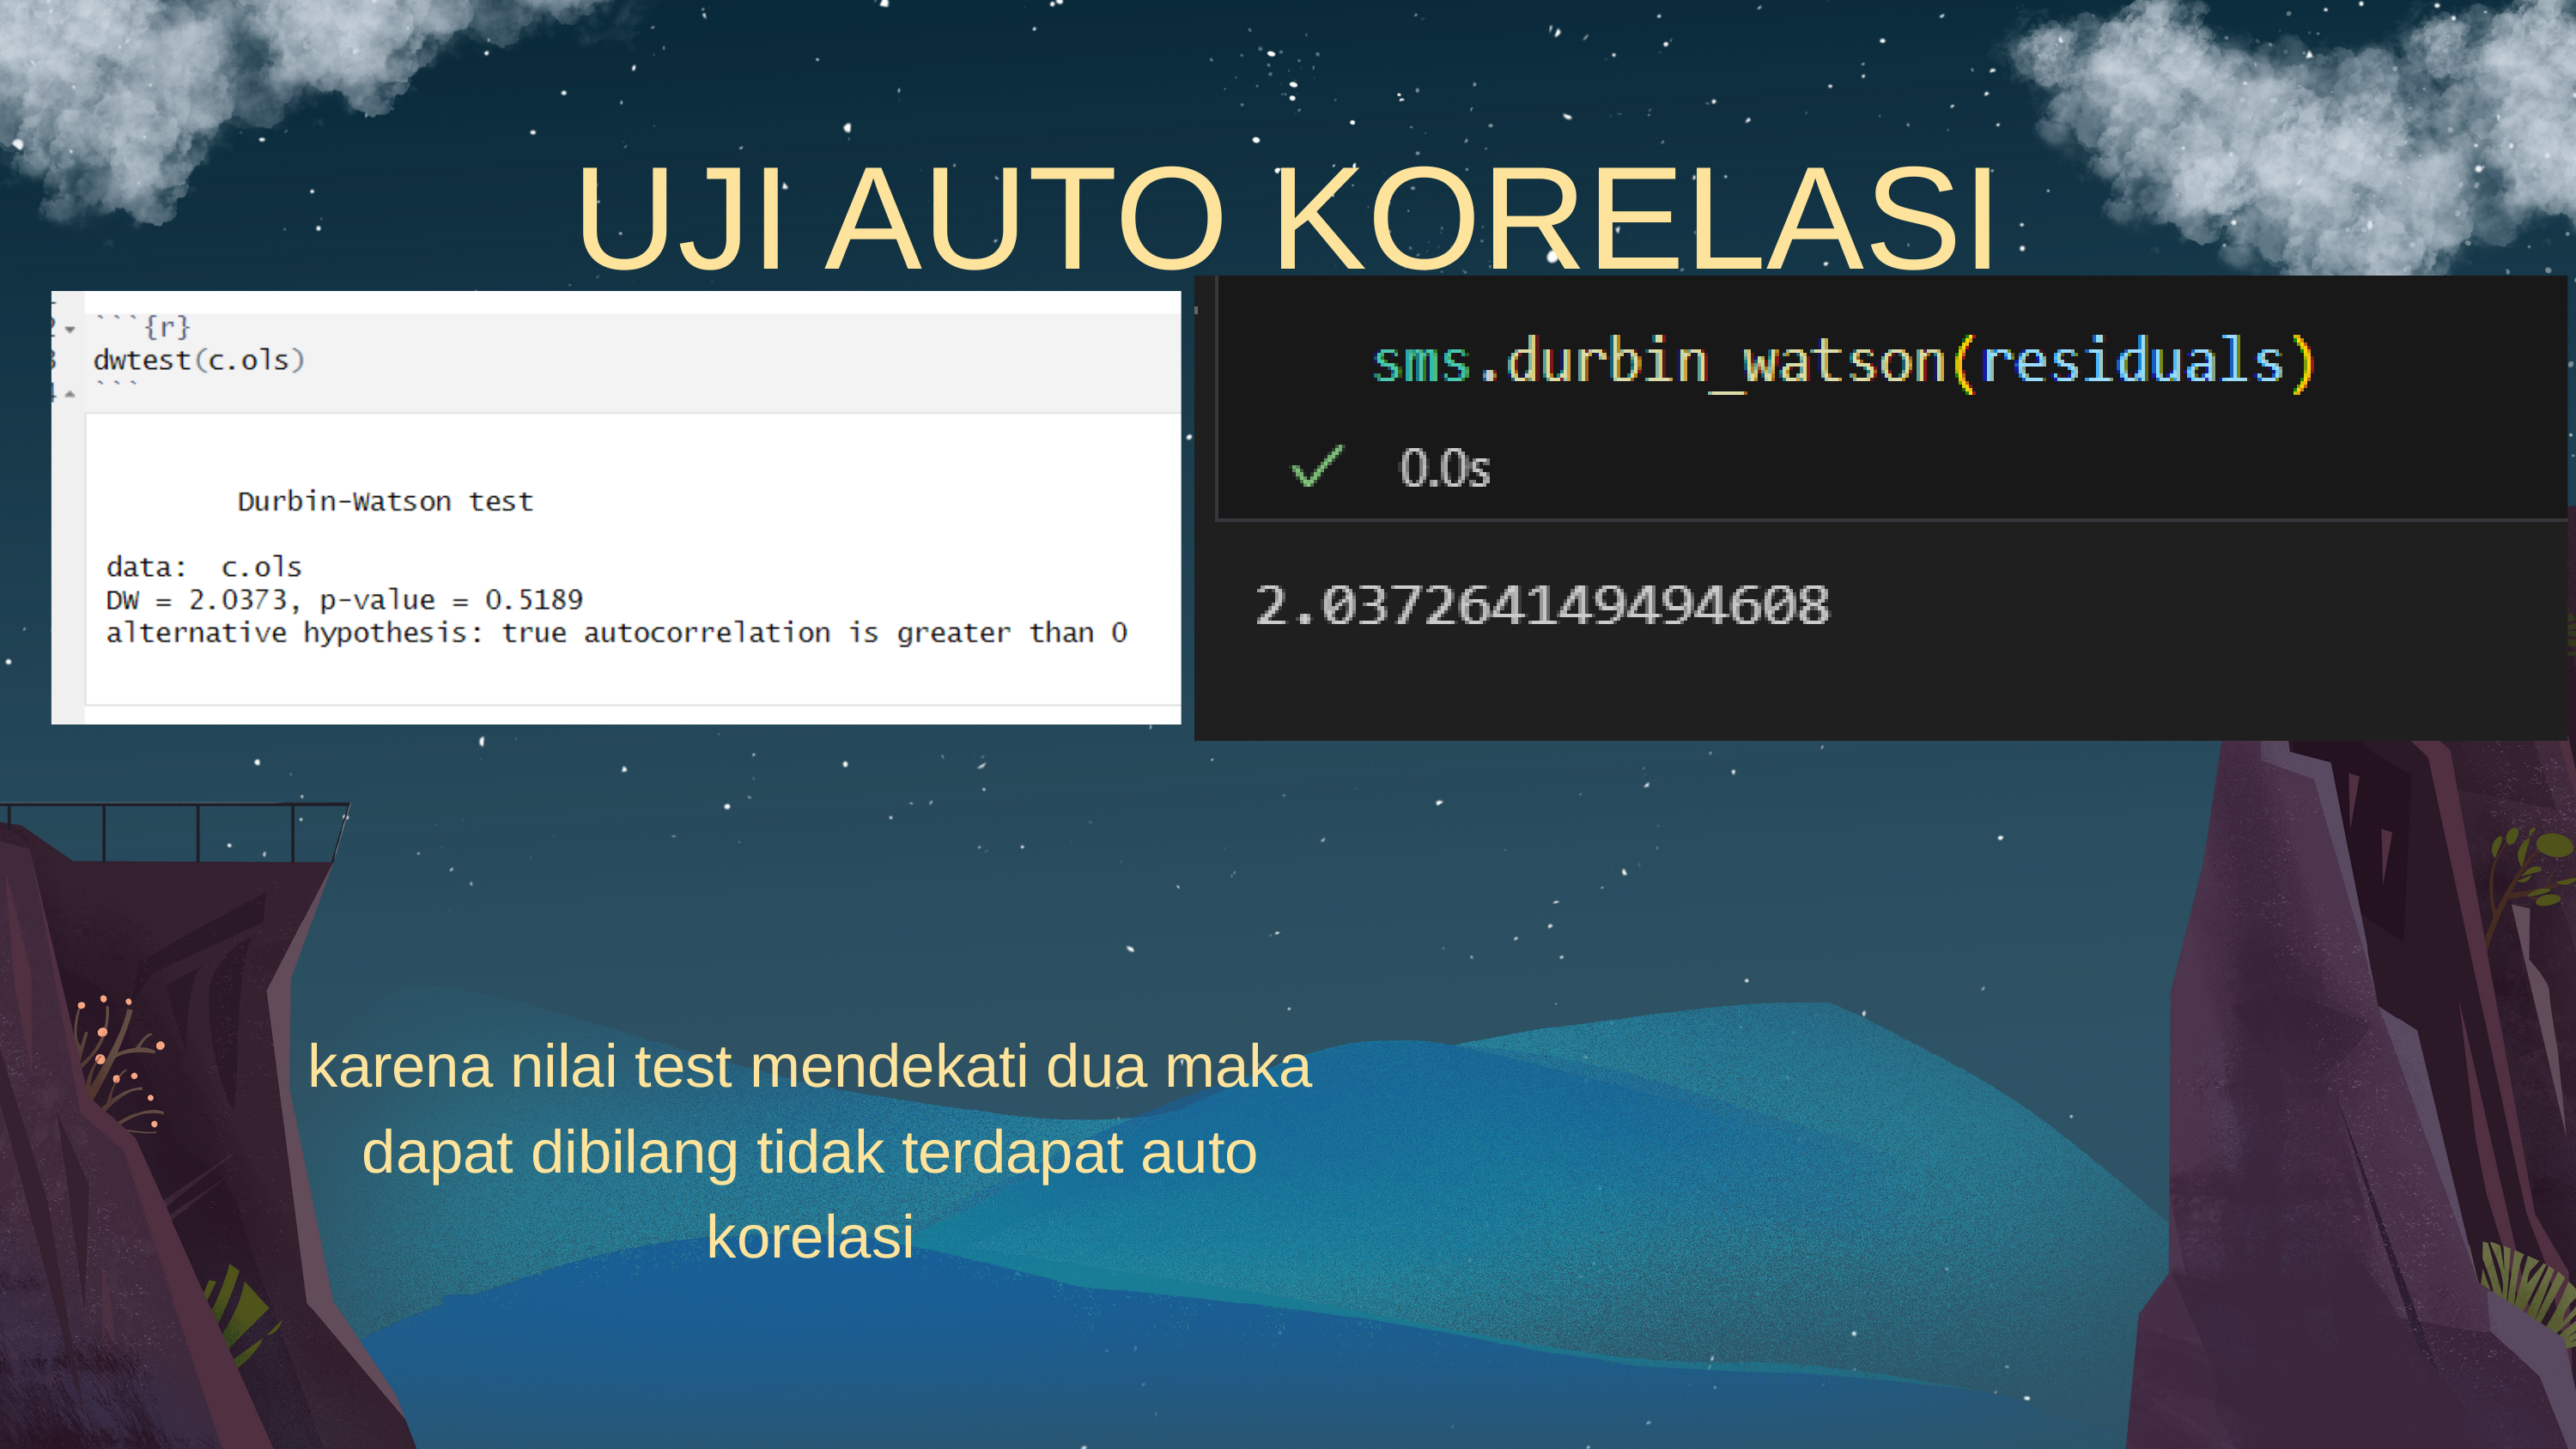

UJI AUTO KORELASI

karena nilai test mendekati dua maka dapat dibilang tidak terdapat auto korelasi